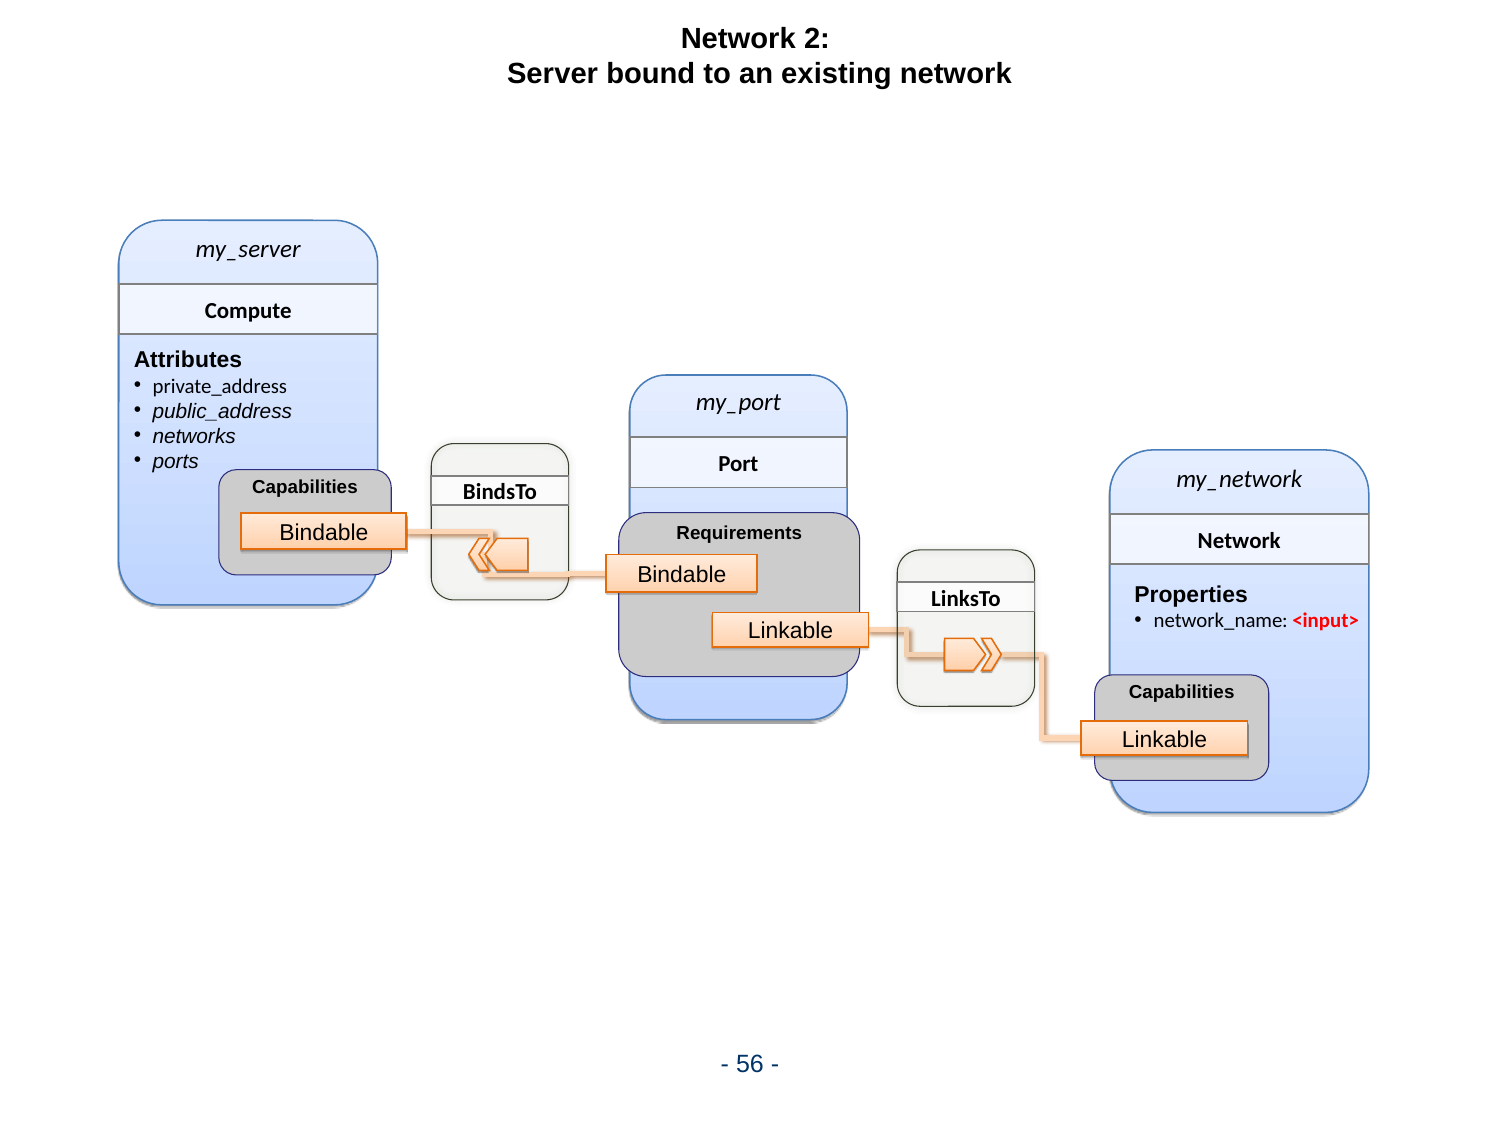

Network 2:
Server bound to an existing network
my_server
Compute
Attributes
private_address
public_address
networks
ports
my_port
Port

my_network
Capabilities
BindsTo
Requirements
Bindable
Network

Bindable
Properties
network_name: <input>
LinksTo
Linkable

Capabilities
Linkable
- 56 -